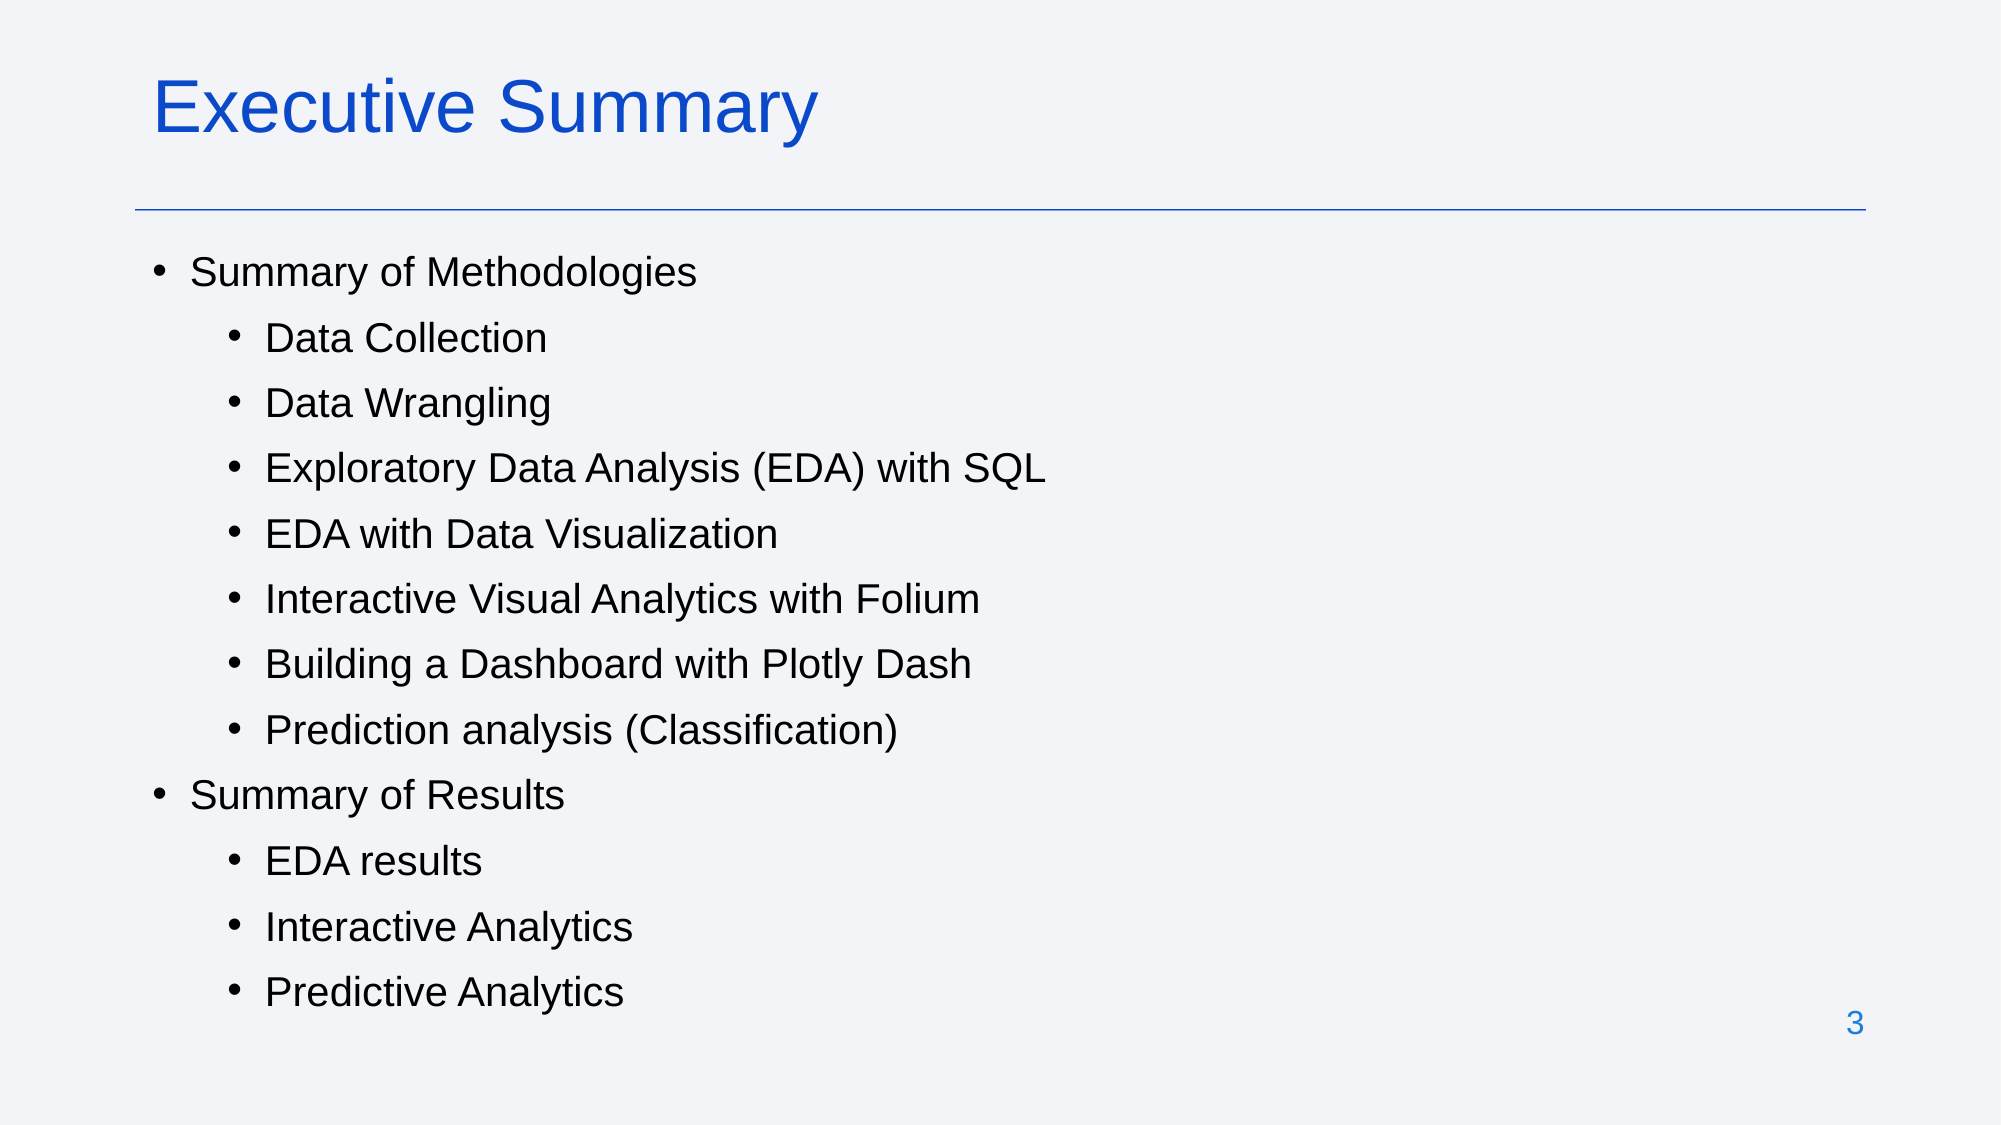

# Executive Summary
Summary of Methodologies
Data Collection
Data Wrangling
Exploratory Data Analysis (EDA) with SQL
EDA with Data Visualization
Interactive Visual Analytics with Folium
Building a Dashboard with Plotly Dash
Prediction analysis (Classification)
Summary of Results
EDA results
Interactive Analytics
Predictive Analytics
3